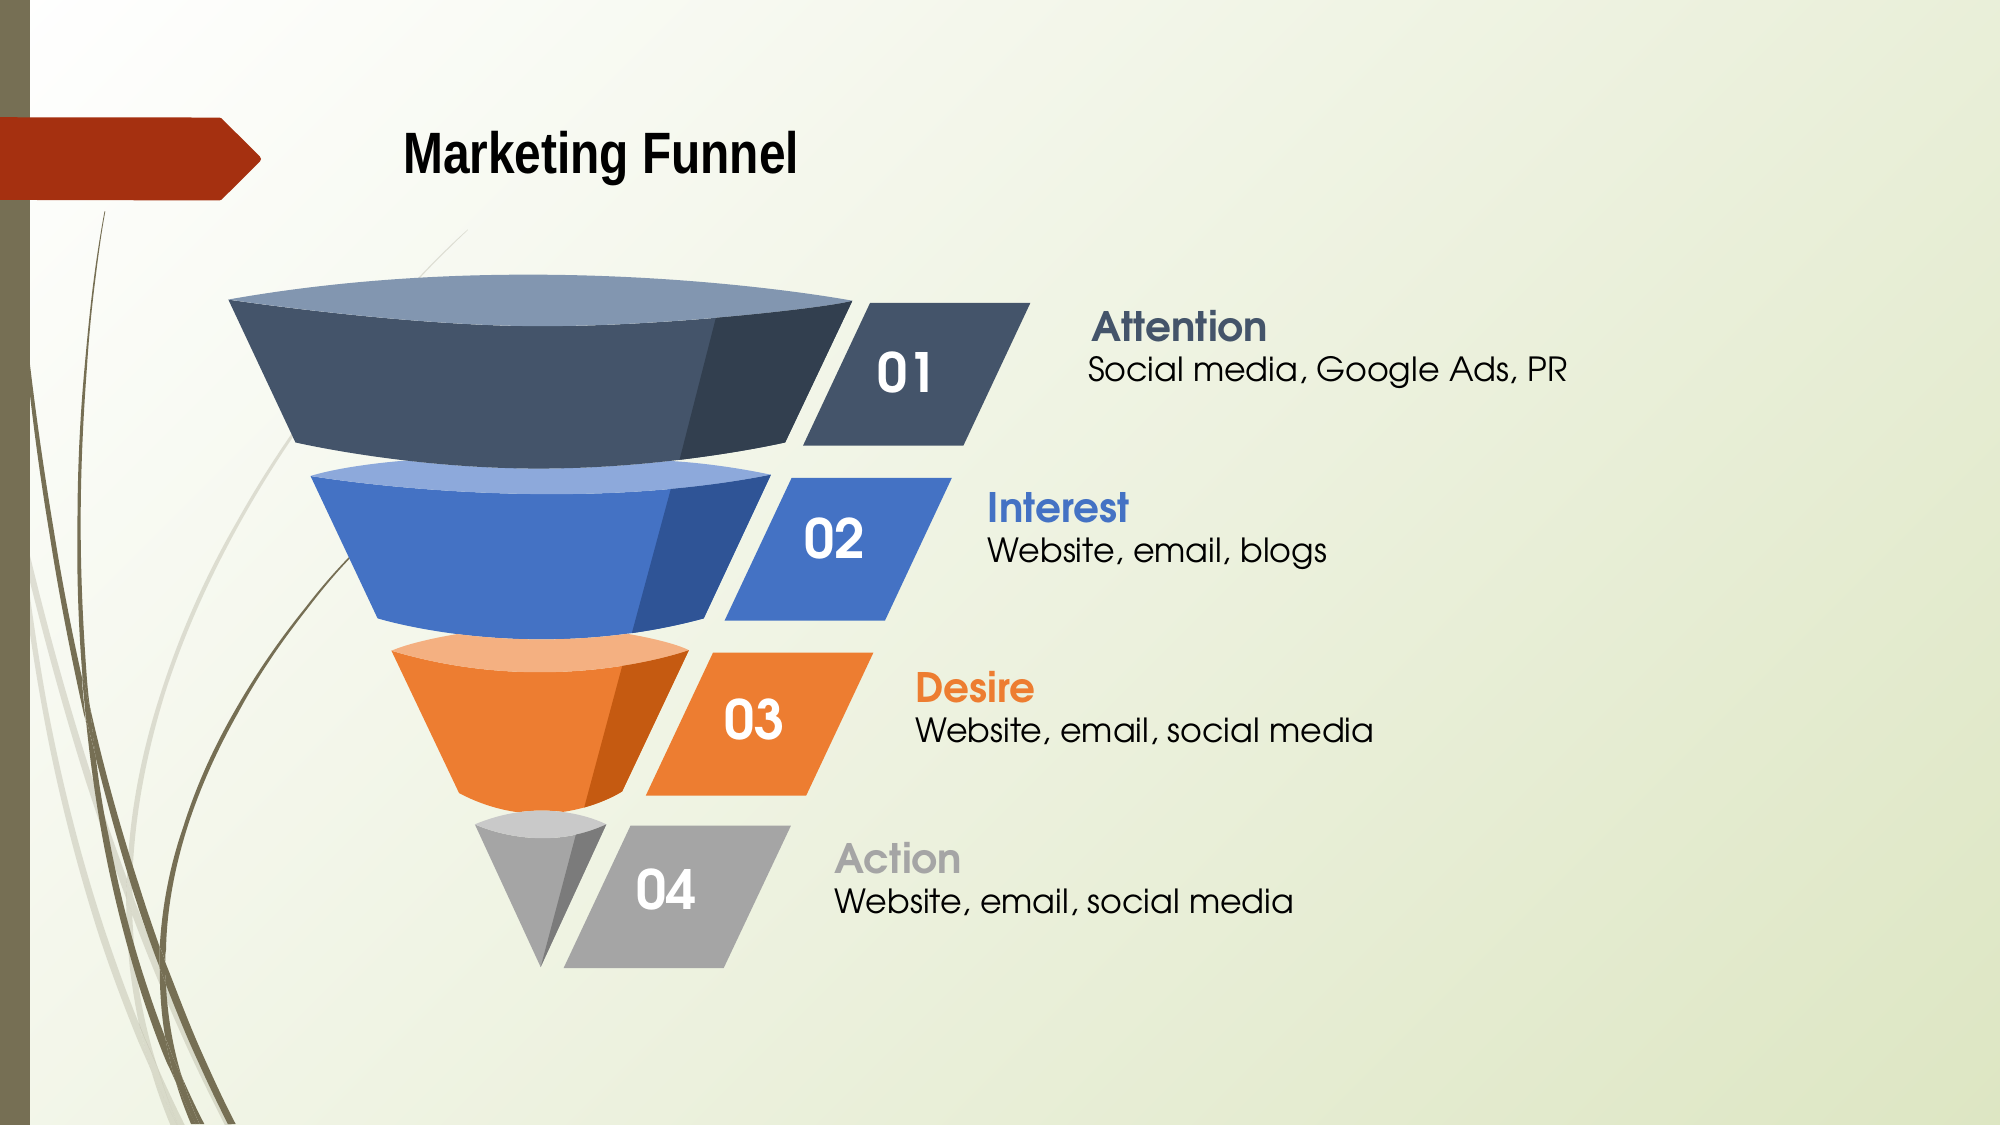

Marketing Funnel

Attention
Social media, Google Ads, PR

01
Interest
Website, email, blogs

02

Desire
Website, email, social media
03

Action
Website, email, social media
04